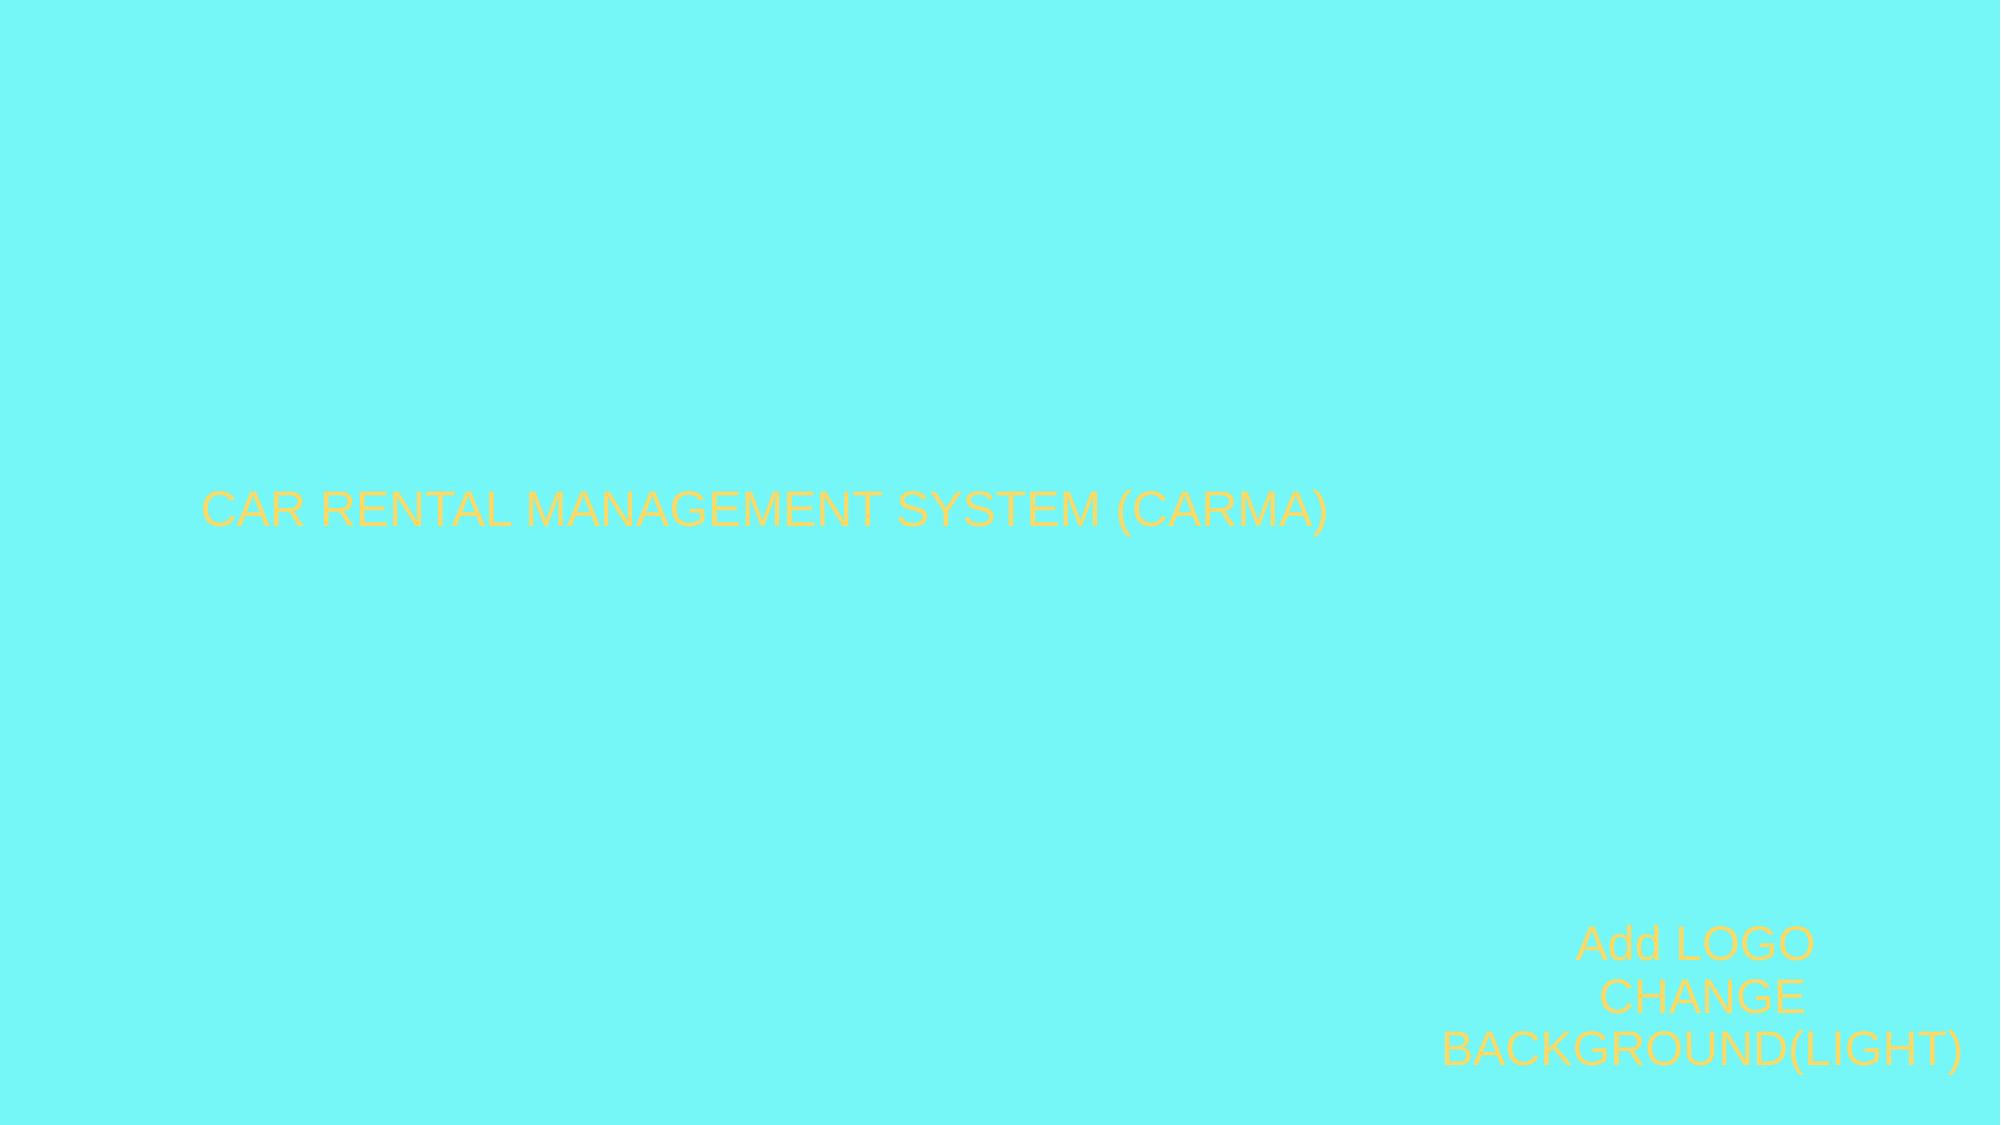

CAR RENTAL MANAGEMENT SYSTEM (CARMA)
Add LOGO
CHANGE BACKGROUND(LIGHT)